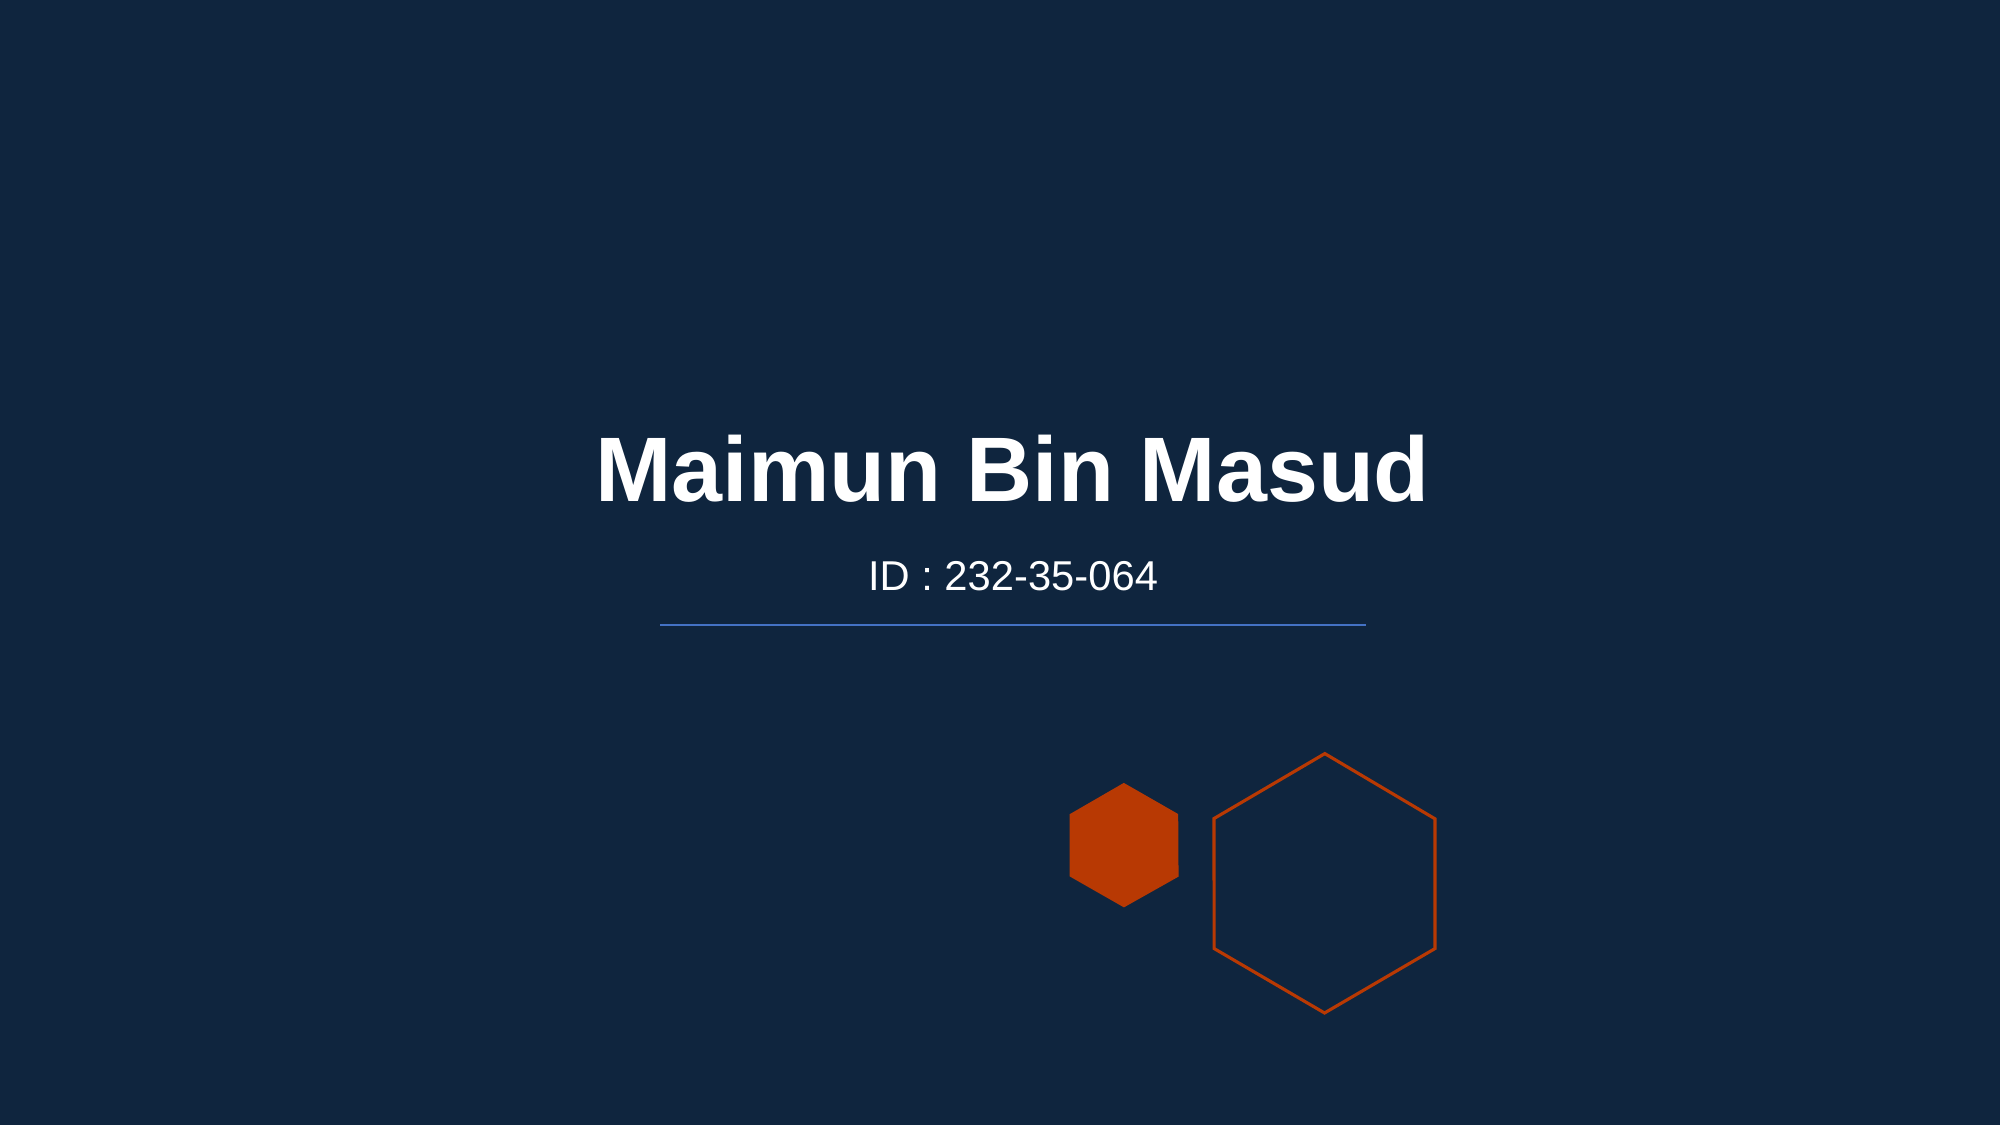

# Maimun Bin Masud
ID : 232-35-064